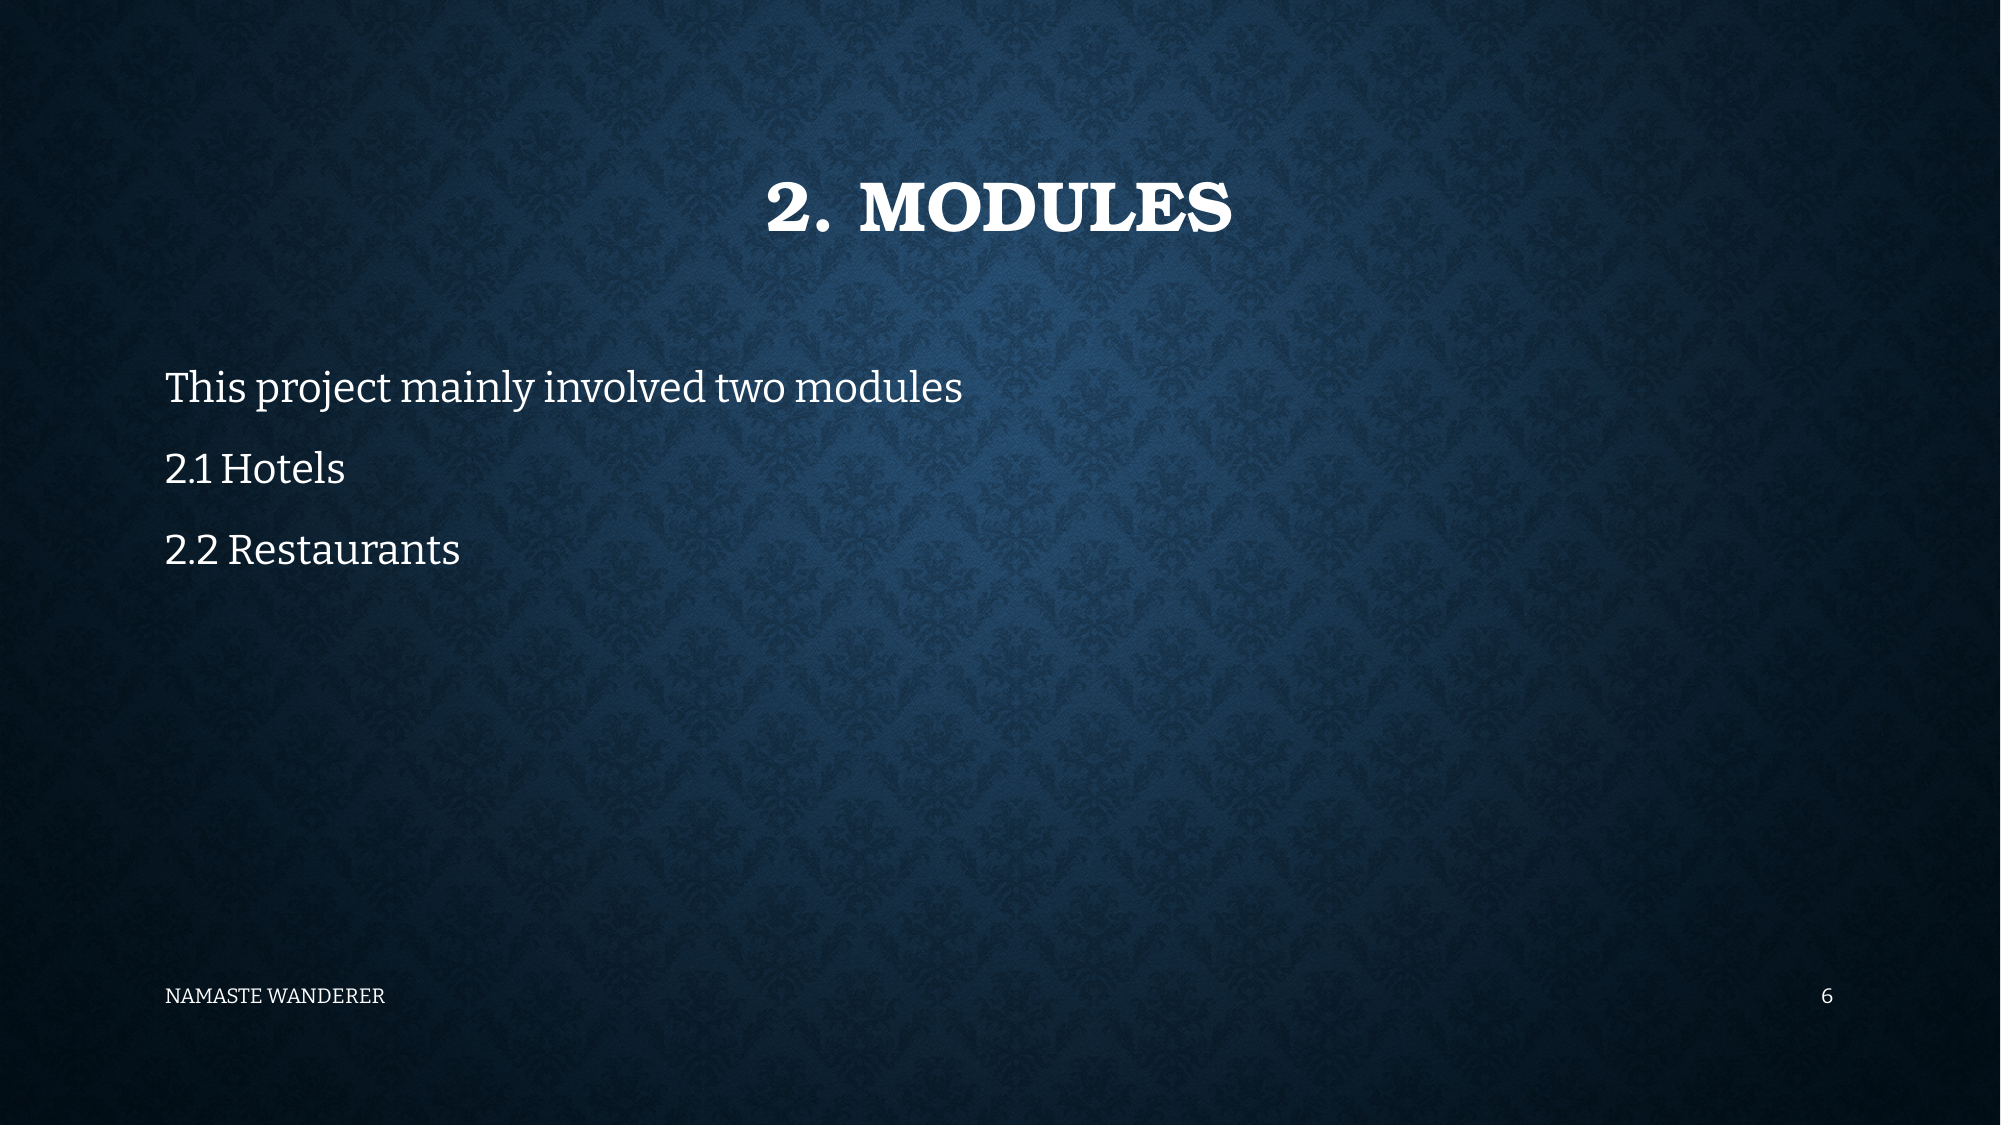

# 2. Modules
This project mainly involved two modules
2.1 Hotels
2.2 Restaurants
NAMASTE WANDERER
6